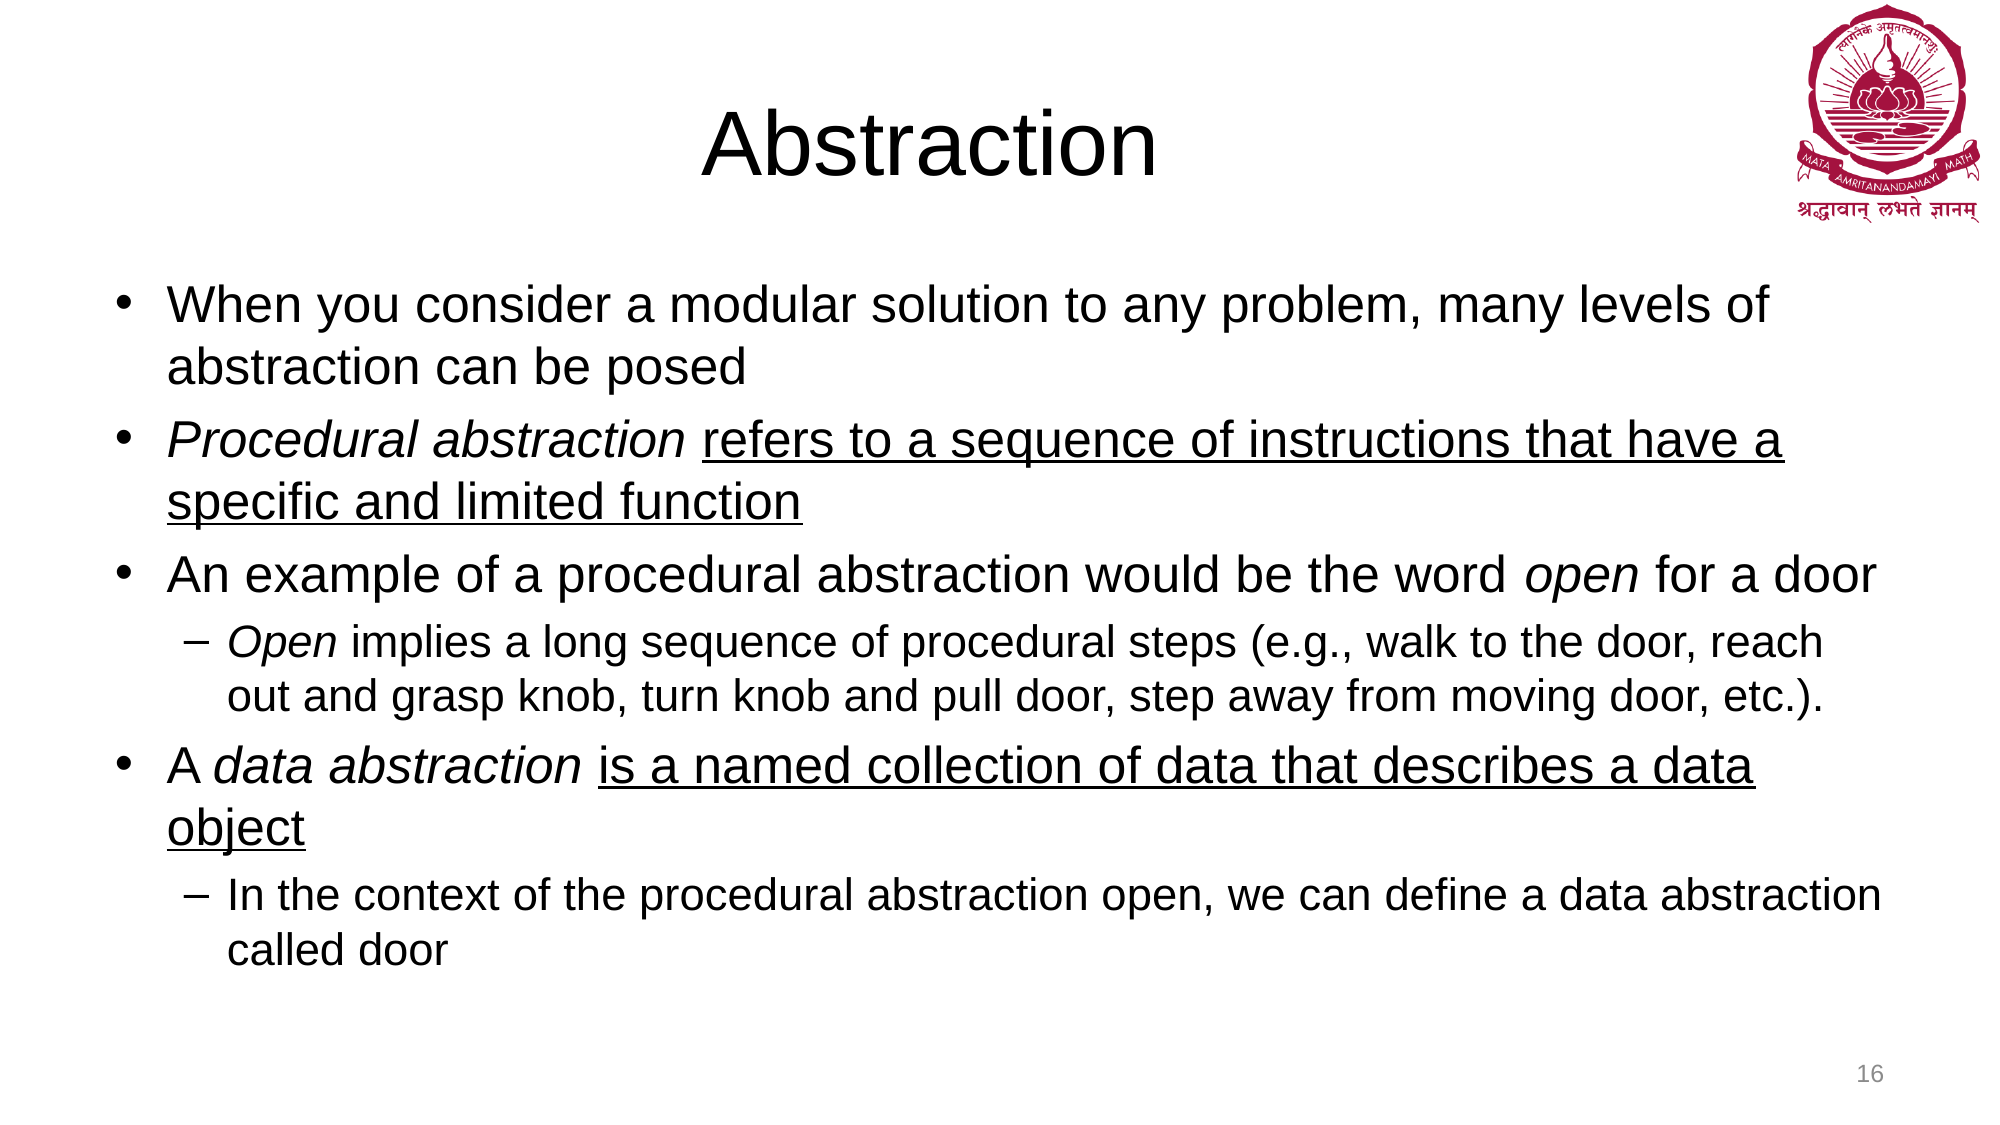

# Abstraction
When you consider a modular solution to any problem, many levels of abstraction can be posed
Procedural abstraction refers to a sequence of instructions that have a specific and limited function
An example of a procedural abstraction would be the word open for a door
Open implies a long sequence of procedural steps (e.g., walk to the door, reach out and grasp knob, turn knob and pull door, step away from moving door, etc.).
A data abstraction is a named collection of data that describes a data object
In the context of the procedural abstraction open, we can define a data abstraction called door
16